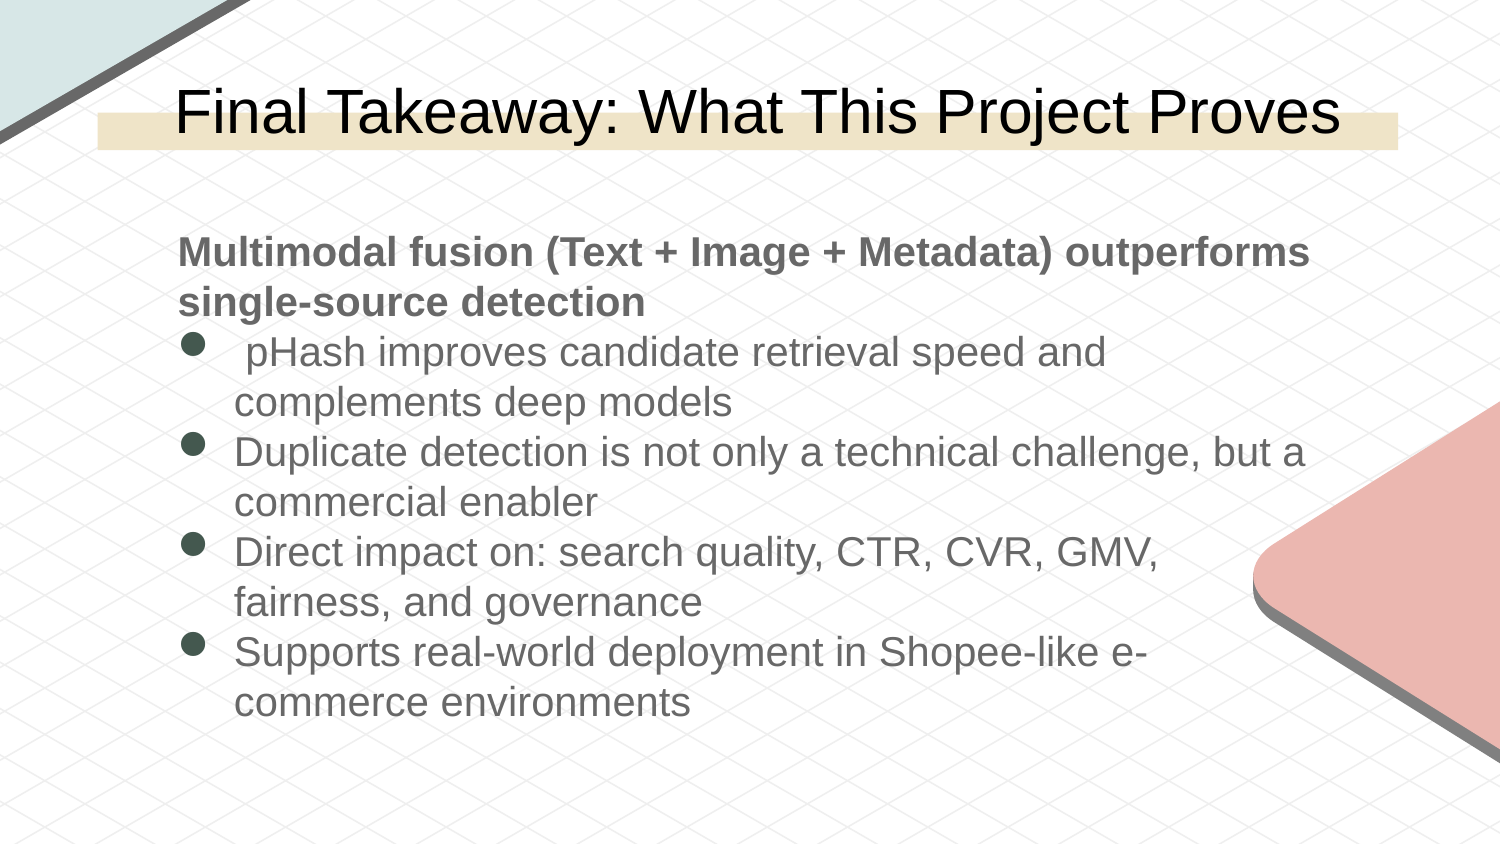

# Final Takeaway: What This Project Proves

Multimodal fusion (Text + Image + Metadata) outperforms single-source detection
 pHash improves candidate retrieval speed and complements deep models
Duplicate detection is not only a technical challenge, but a commercial enabler
Direct impact on: search quality, CTR, CVR, GMV, fairness, and governance
Supports real-world deployment in Shopee-like e-commerce environments